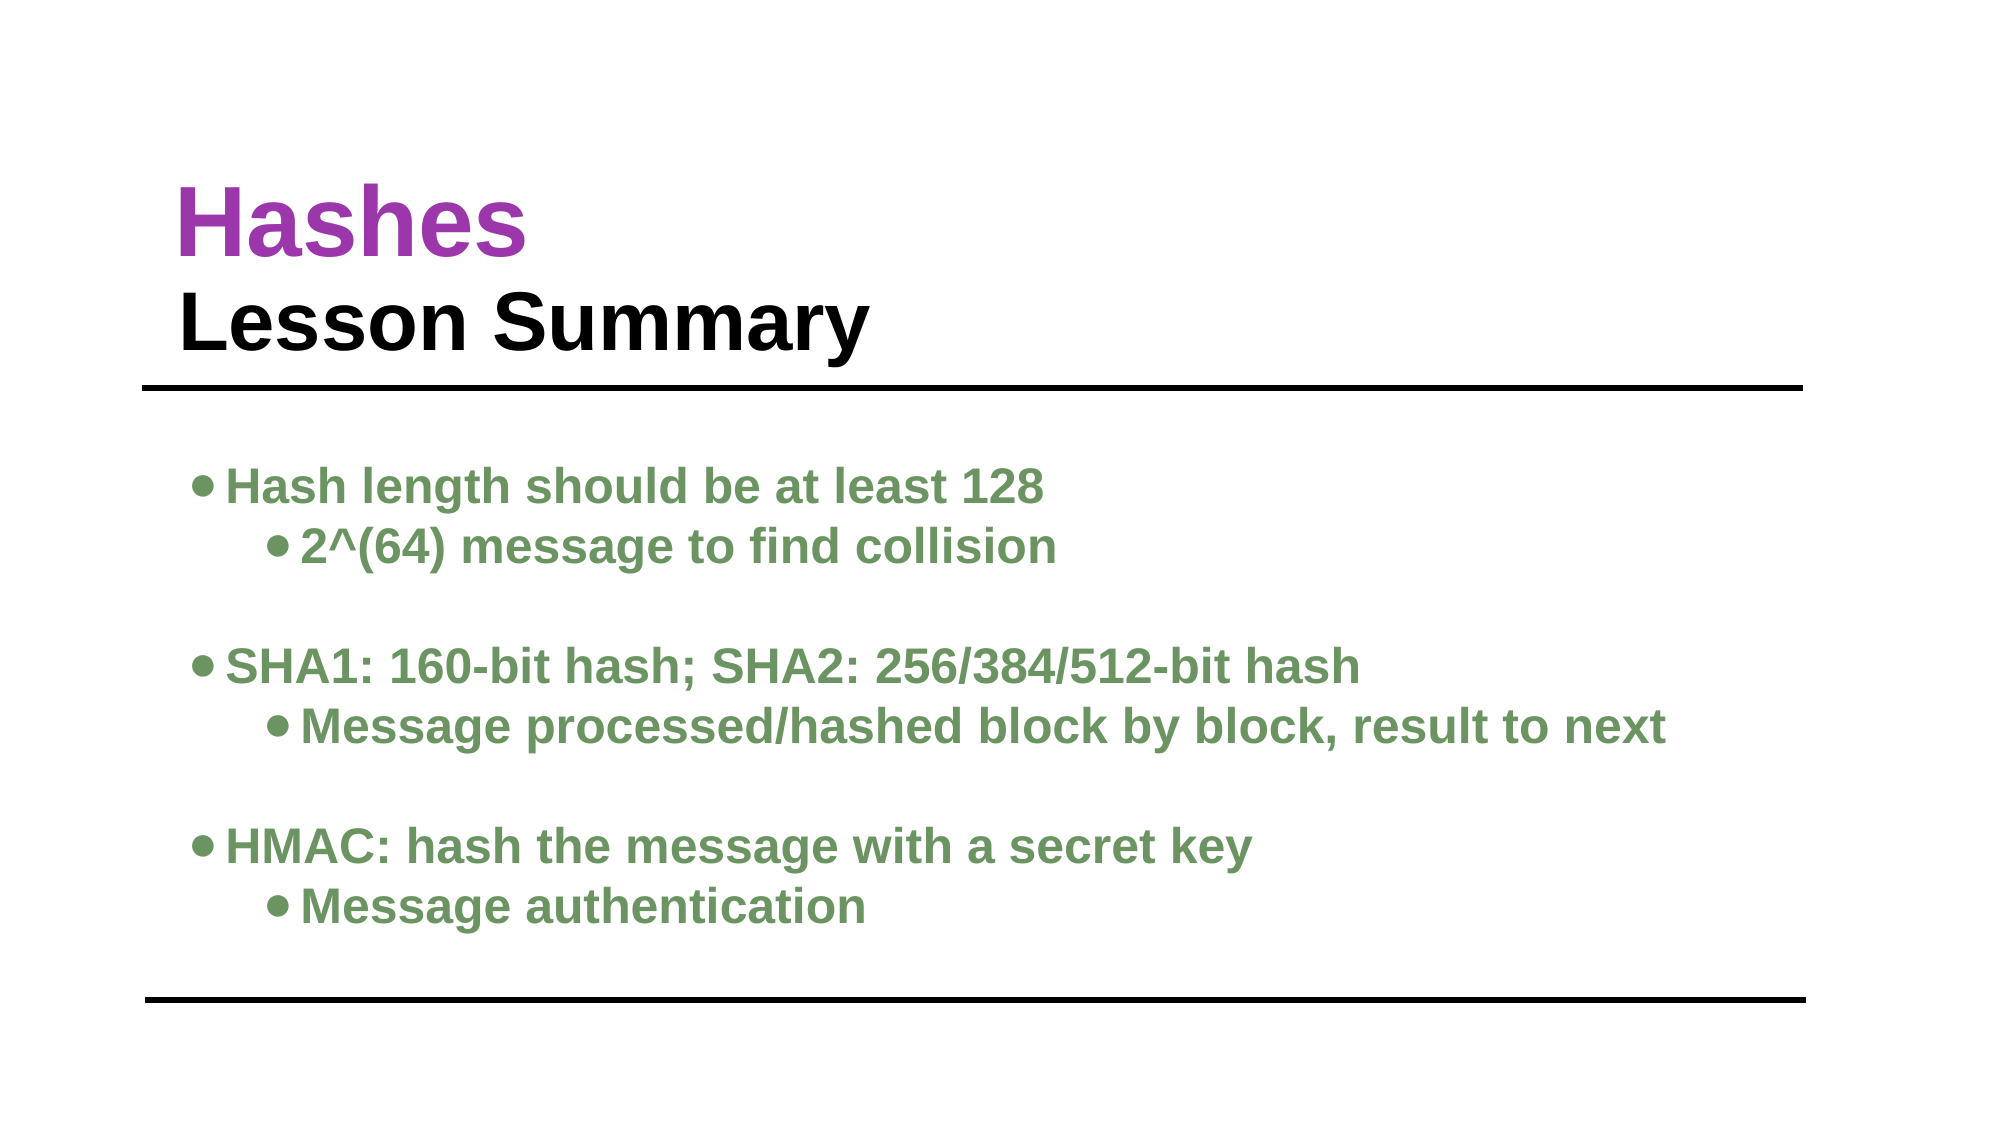

# Hashes
 Lesson Summary
Hash length should be at least 128
2^(64) message to find collision

SHA1: 160-bit hash; SHA2: 256/384/512-bit hash
Message processed/hashed block by block, result to next

HMAC: hash the message with a secret key
Message authentication